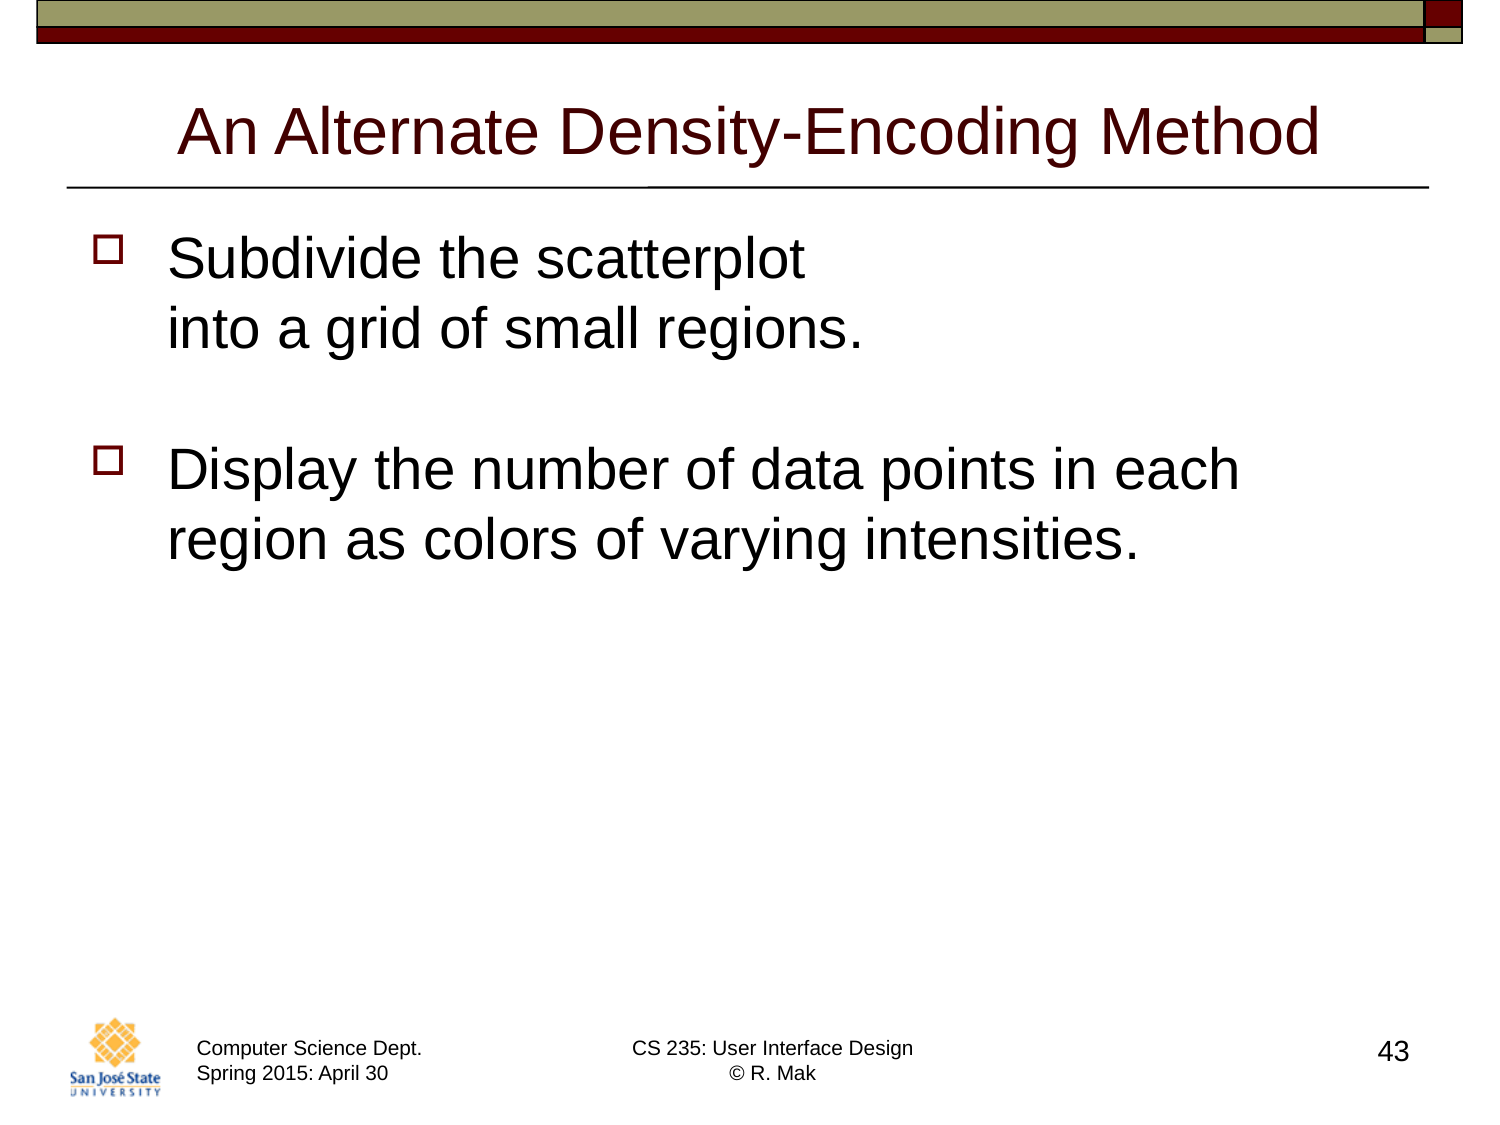

# An Alternate Density-Encoding Method
Subdivide the scatterplot
into a grid of small regions.

Display the number of data points in each region as colors of varying intensities.
43